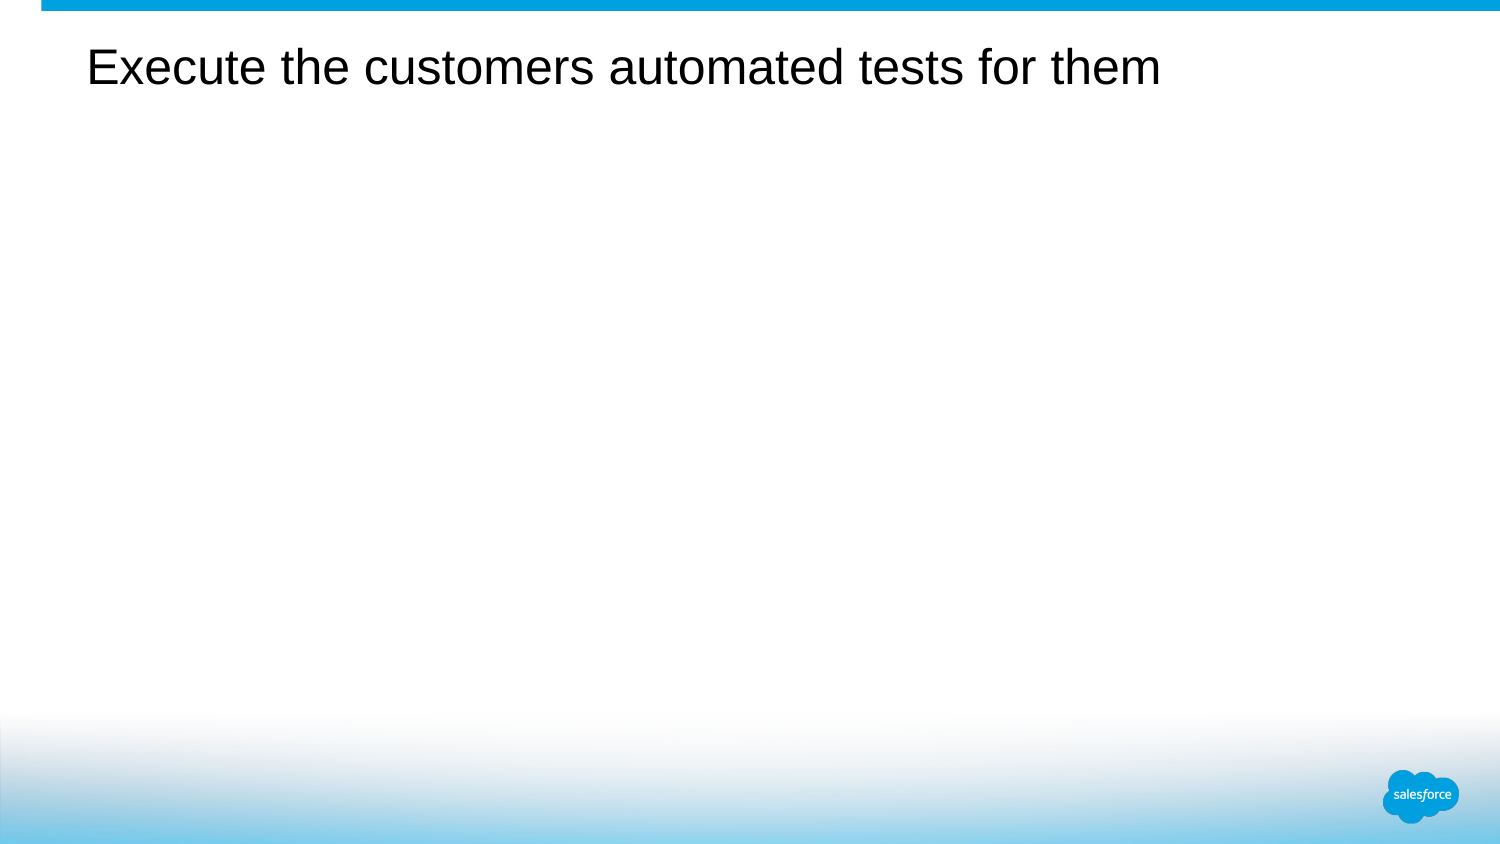

Execute the customers automated tests for them